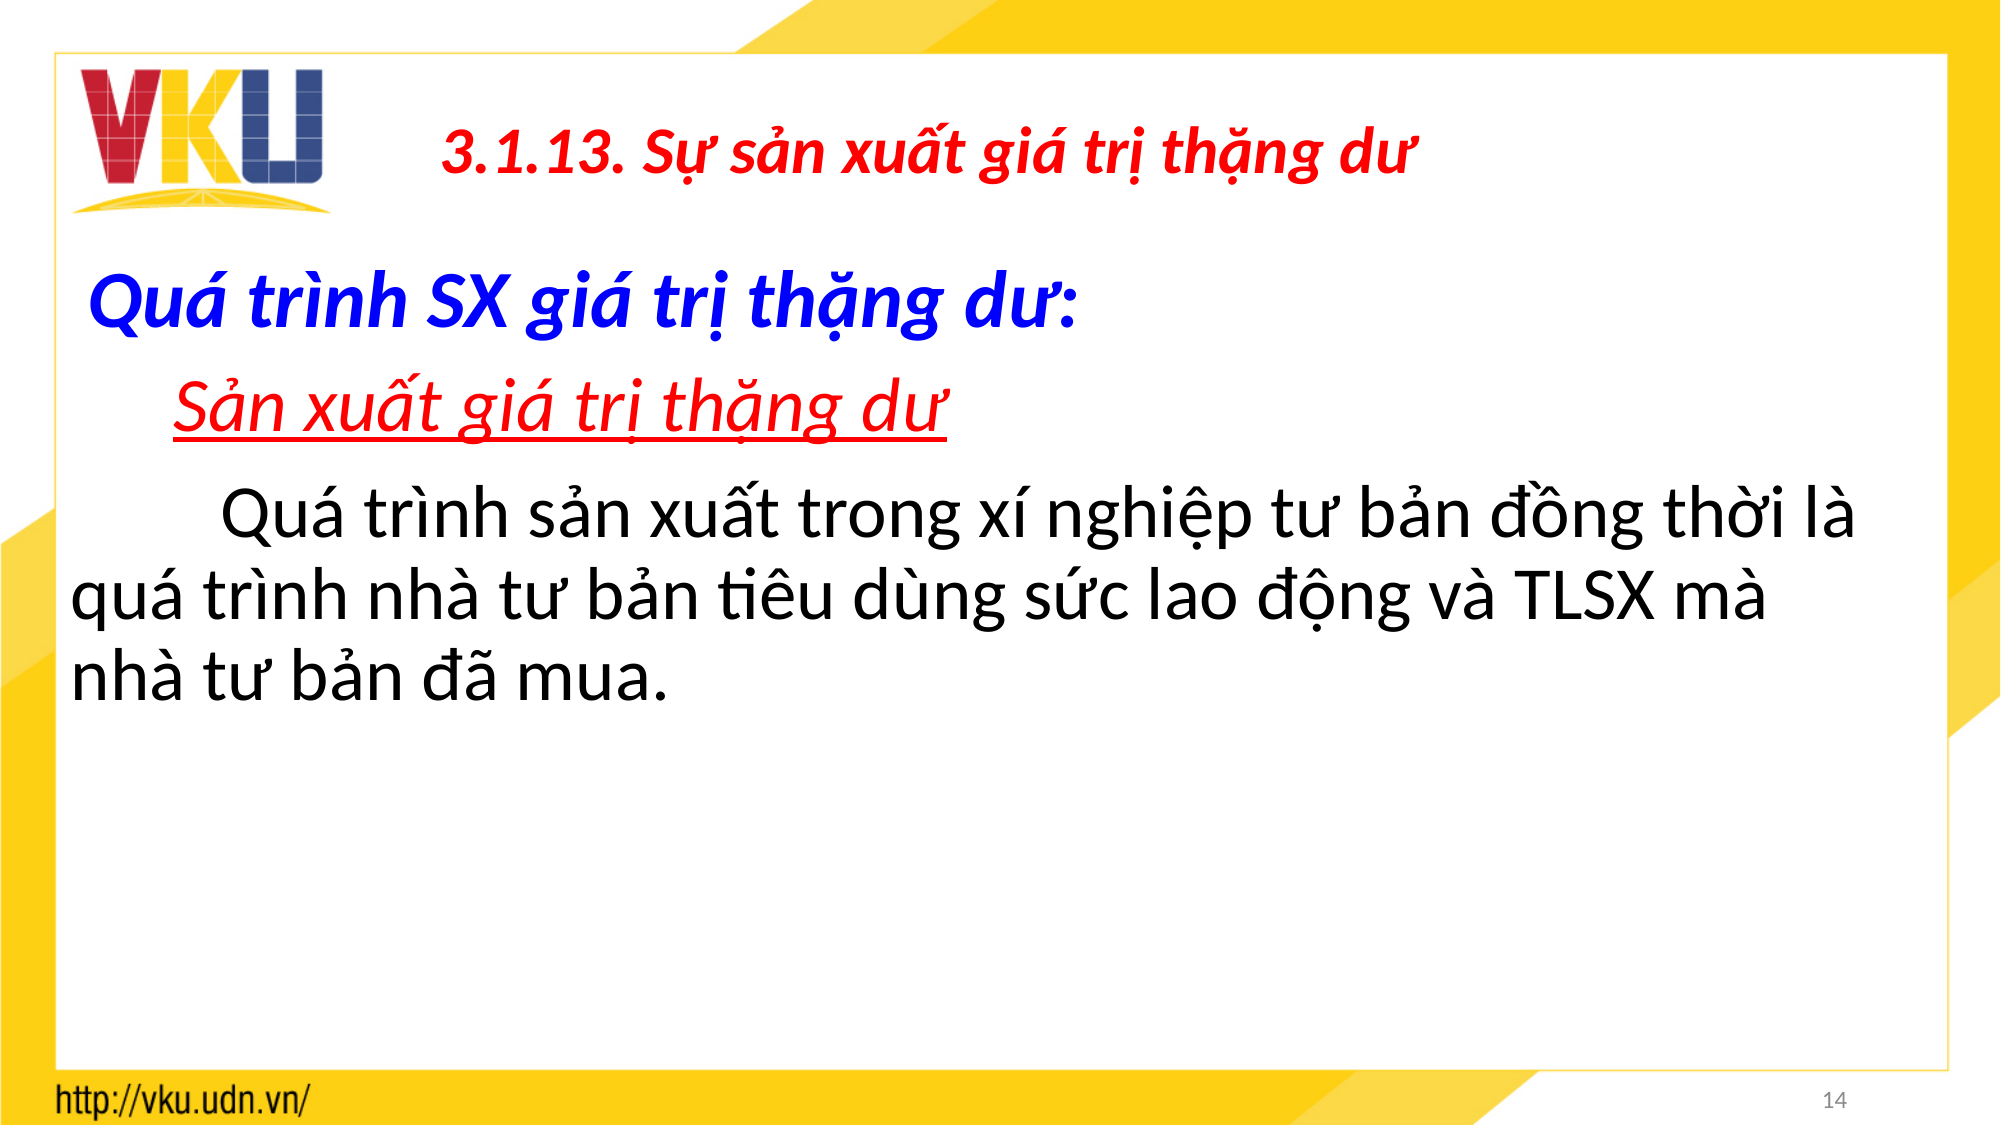

3.1.13. Sự sản xuất giá trị thặng dư

   Quá trình SX giá trị thặng dư:
        Sản xuất giá trị thặng dư
		Quá trình sản xuất trong xí nghiệp tư bản đồng thời là quá trình nhà tư bản tiêu dùng sức lao động và TLSX mà nhà tư bản đã mua.
14